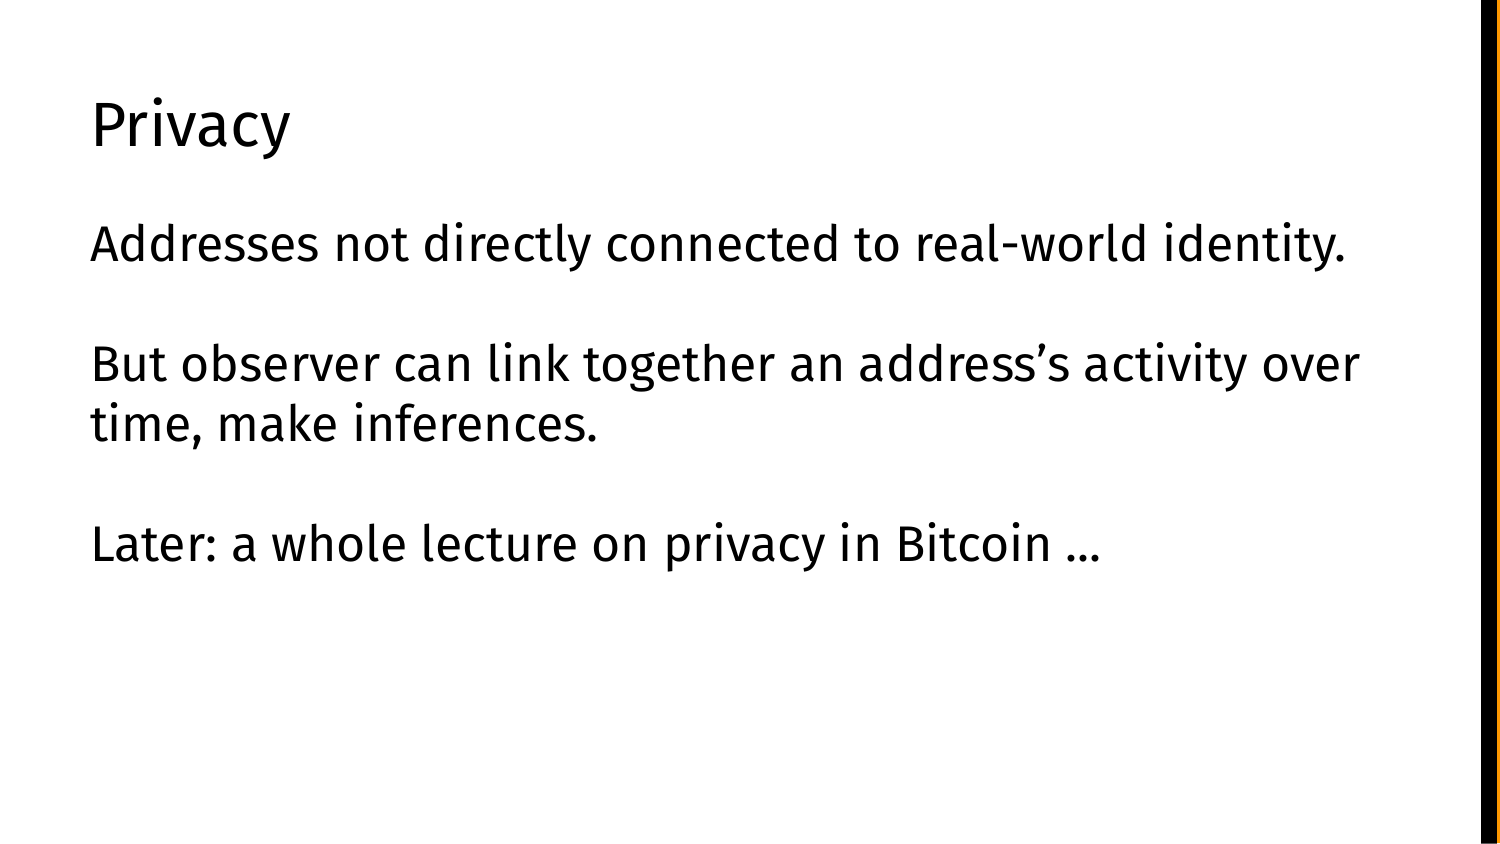

# Privacy
Addresses not directly connected to real-world identity.

But observer can link together an address’s activity over time, make inferences.

Later: a whole lecture on privacy in Bitcoin ...